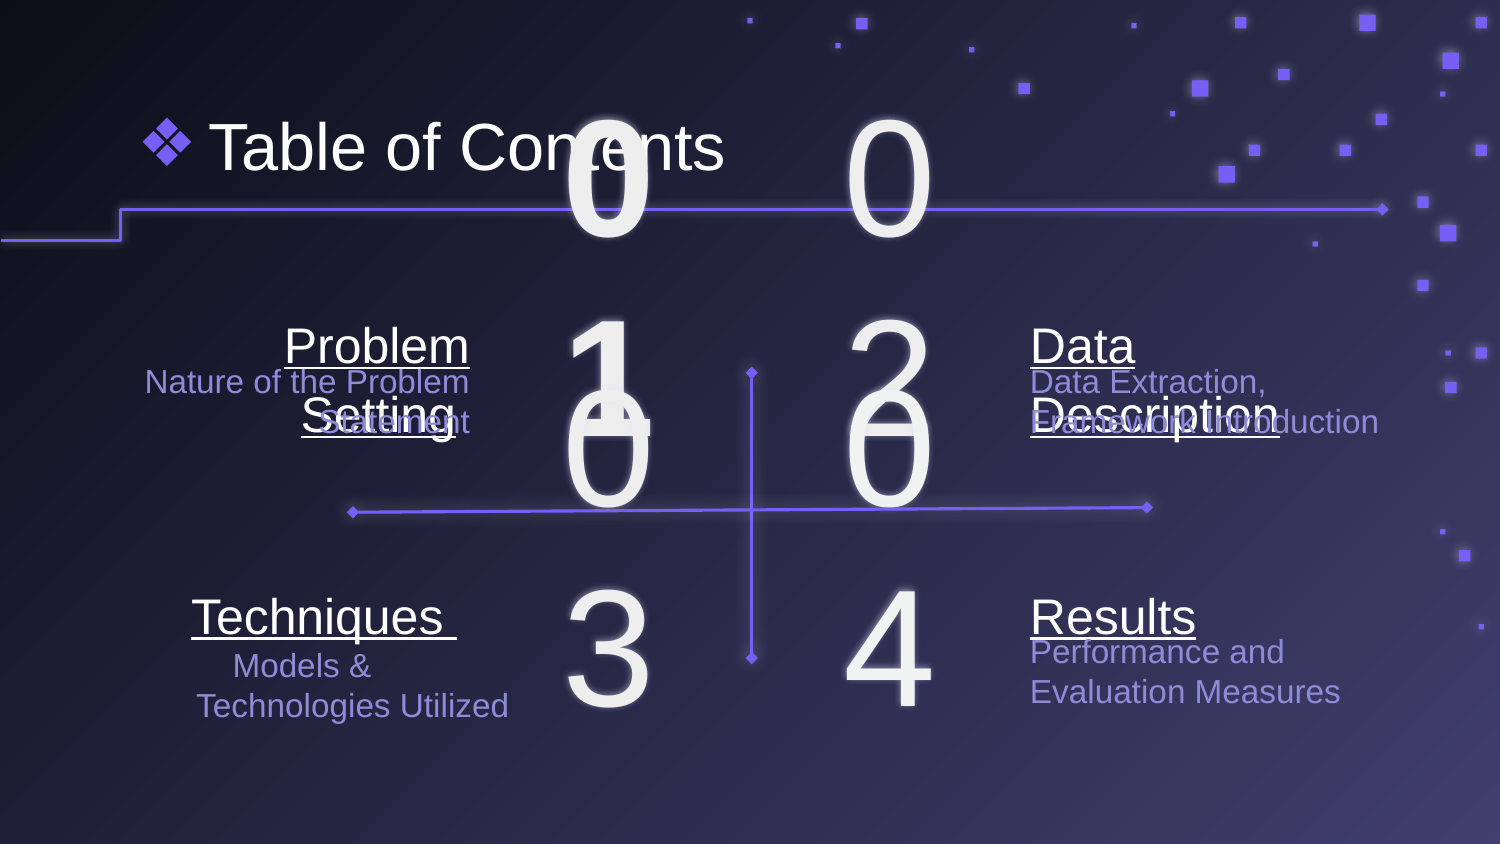

Table of Contents
Problem Setting
01
# 02
Data Description
Nature of the Problem Statement

Data Extraction, Framework Introduction
Techniques
03
04
Results
Performance and Evaluation Measures
Models &            Technologies Utilized